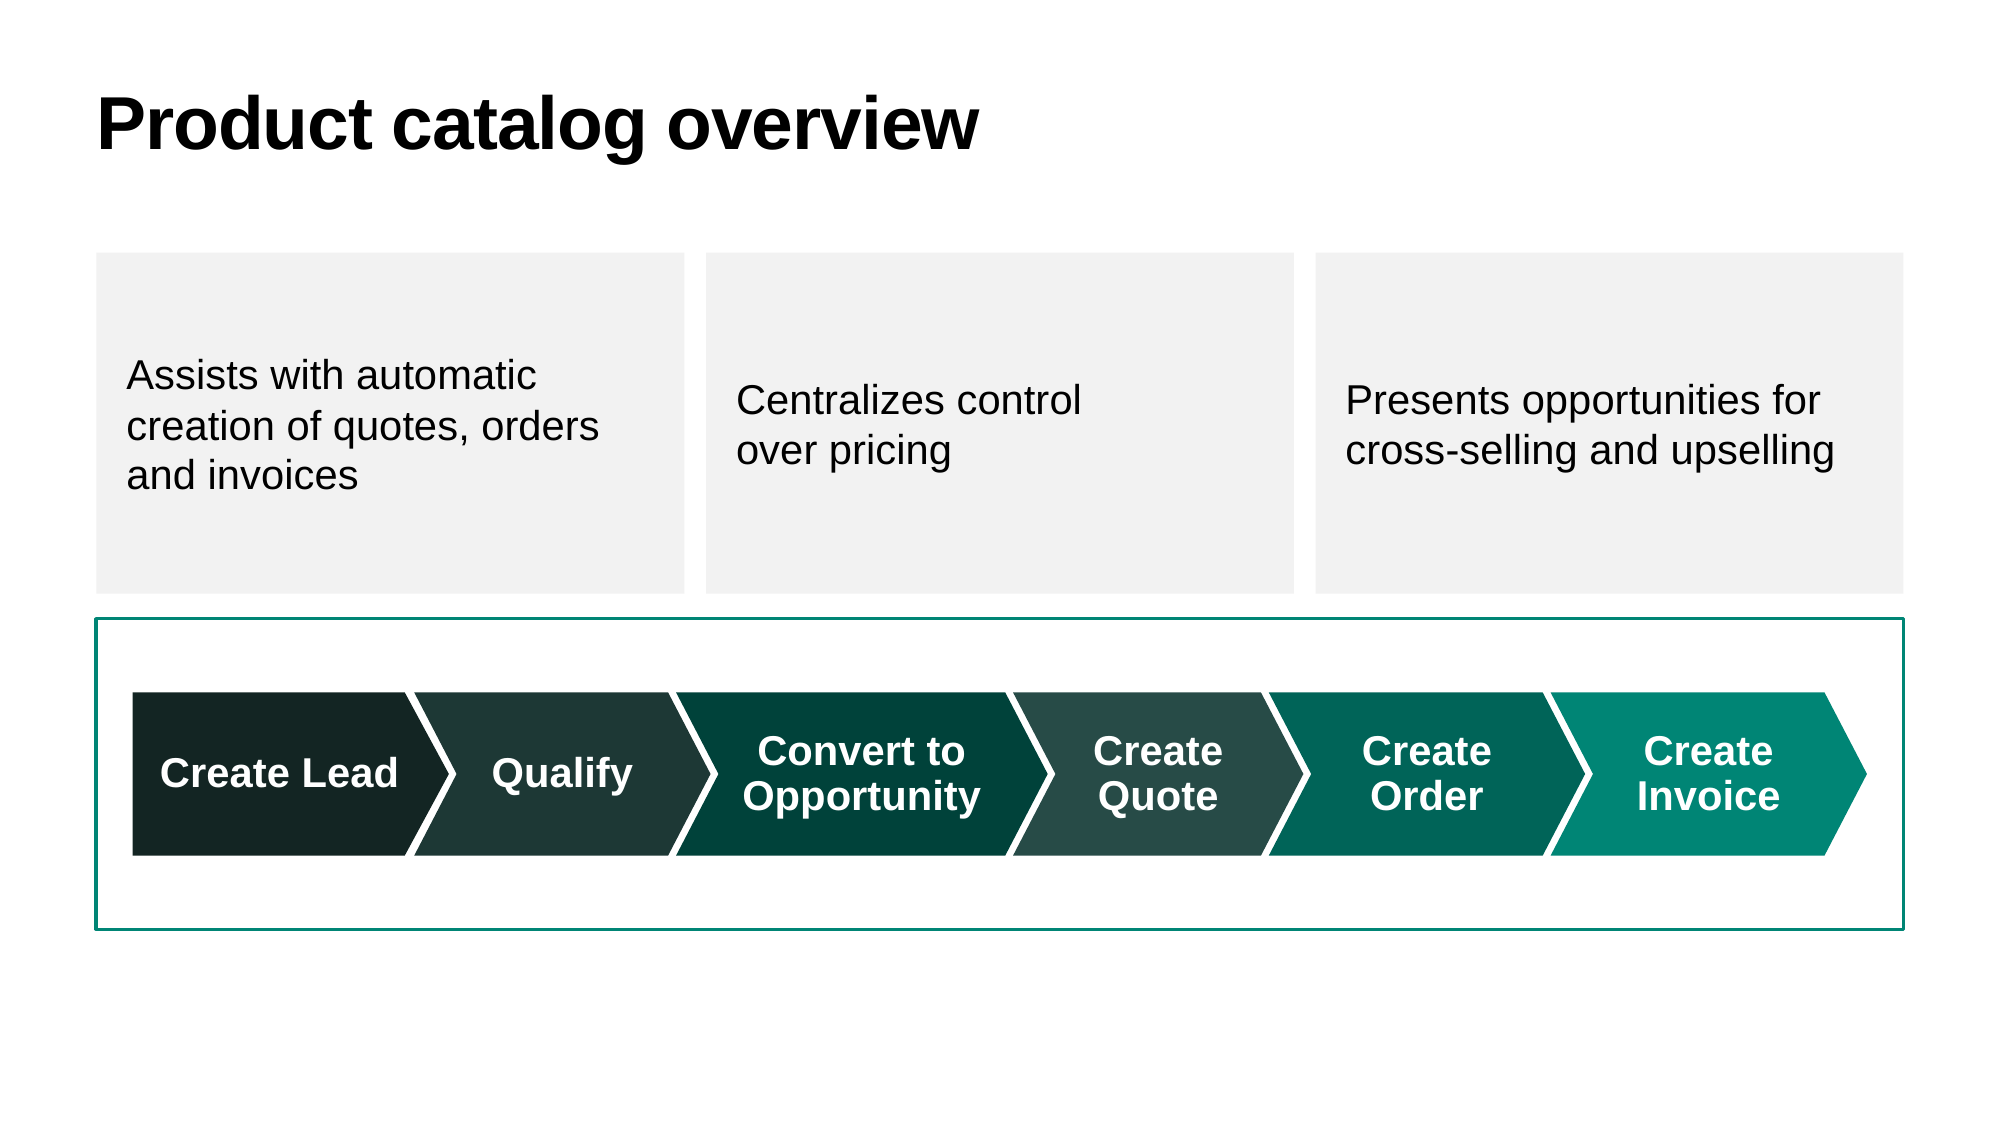

# Product catalog overview
Assists with automatic creation of quotes, orders and invoices
Centralizes control
over pricing
Presents opportunities for cross-selling and upselling

Create Lead
Qualify
Convert to Opportunity
Create Quote
Create Order
Create Invoice